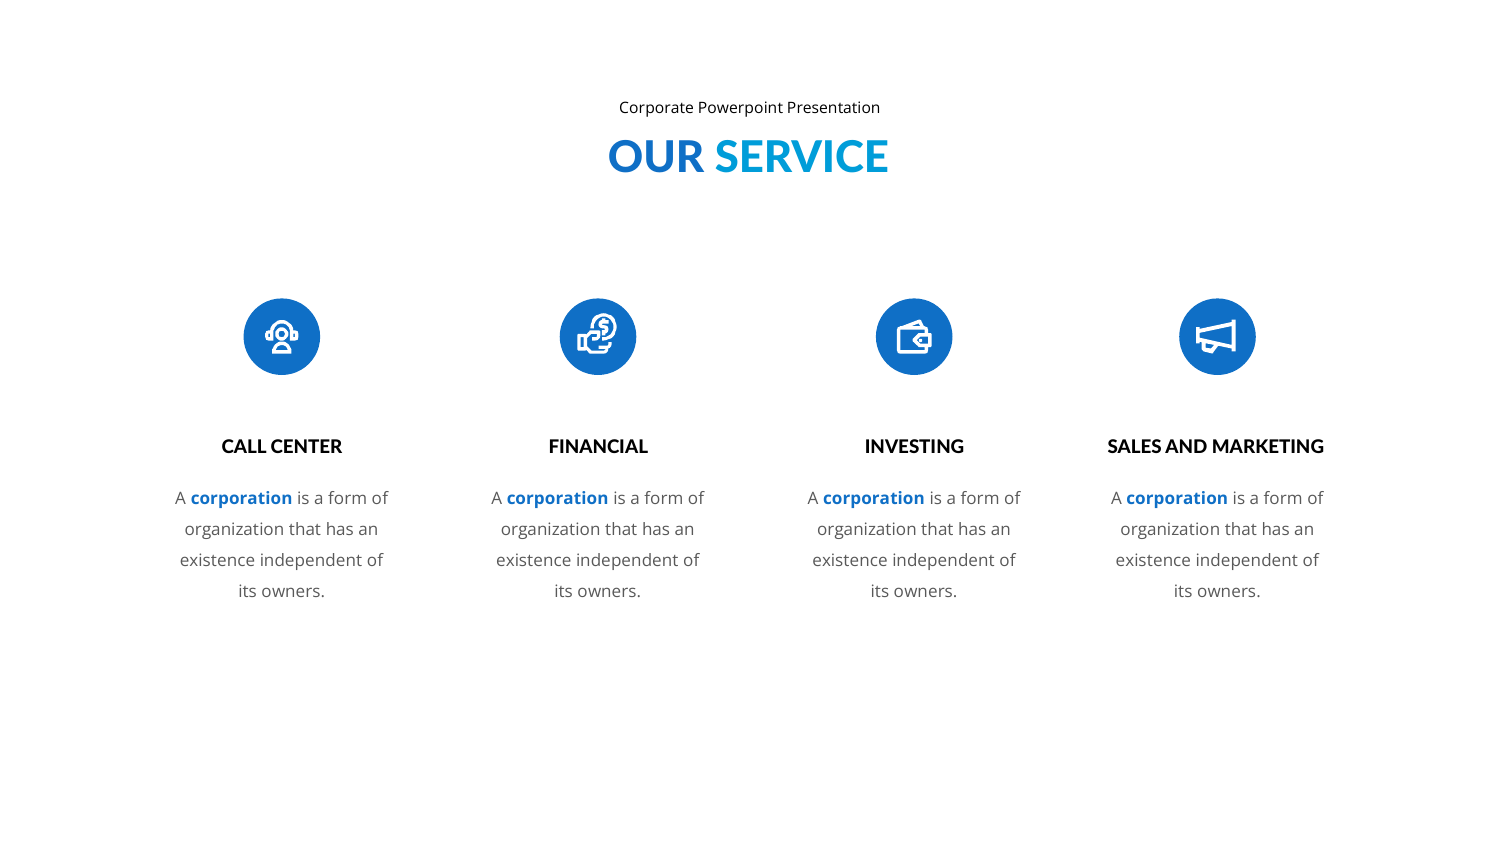

Corporate Powerpoint Presentation
OUR SERVICE

CALL CENTER
FINANCIAL
INVESTING
SALES AND MARKETING
A corporation is a form of organization that has an existence independent of its owners.
A corporation is a form of organization that has an existence independent of its owners.
A corporation is a form of organization that has an existence independent of its owners.
A corporation is a form of organization that has an existence independent of its owners.